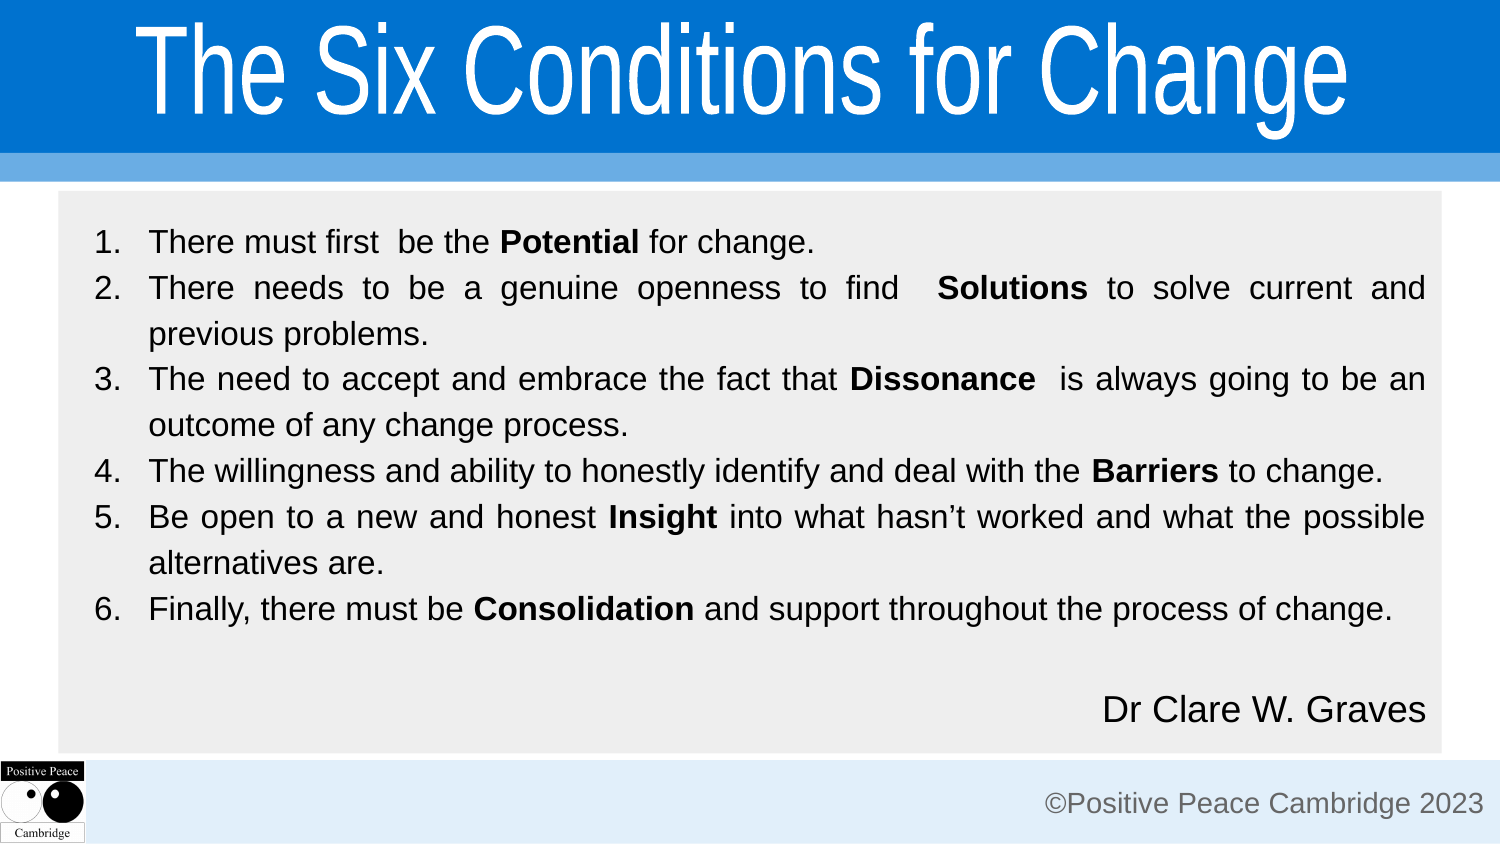

The Six Conditions for Change
There must first  be the Potential for change.
There needs to be a genuine openness to find  Solutions to solve current and previous problems.
The need to accept and embrace the fact that Dissonance  is always going to be an outcome of any change process.
The willingness and ability to honestly identify and deal with the Barriers to change.
Be open to a new and honest Insight into what hasn’t worked and what the possible alternatives are.
Finally, there must be Consolidation and support throughout the process of change.

Dr Clare W. Graves